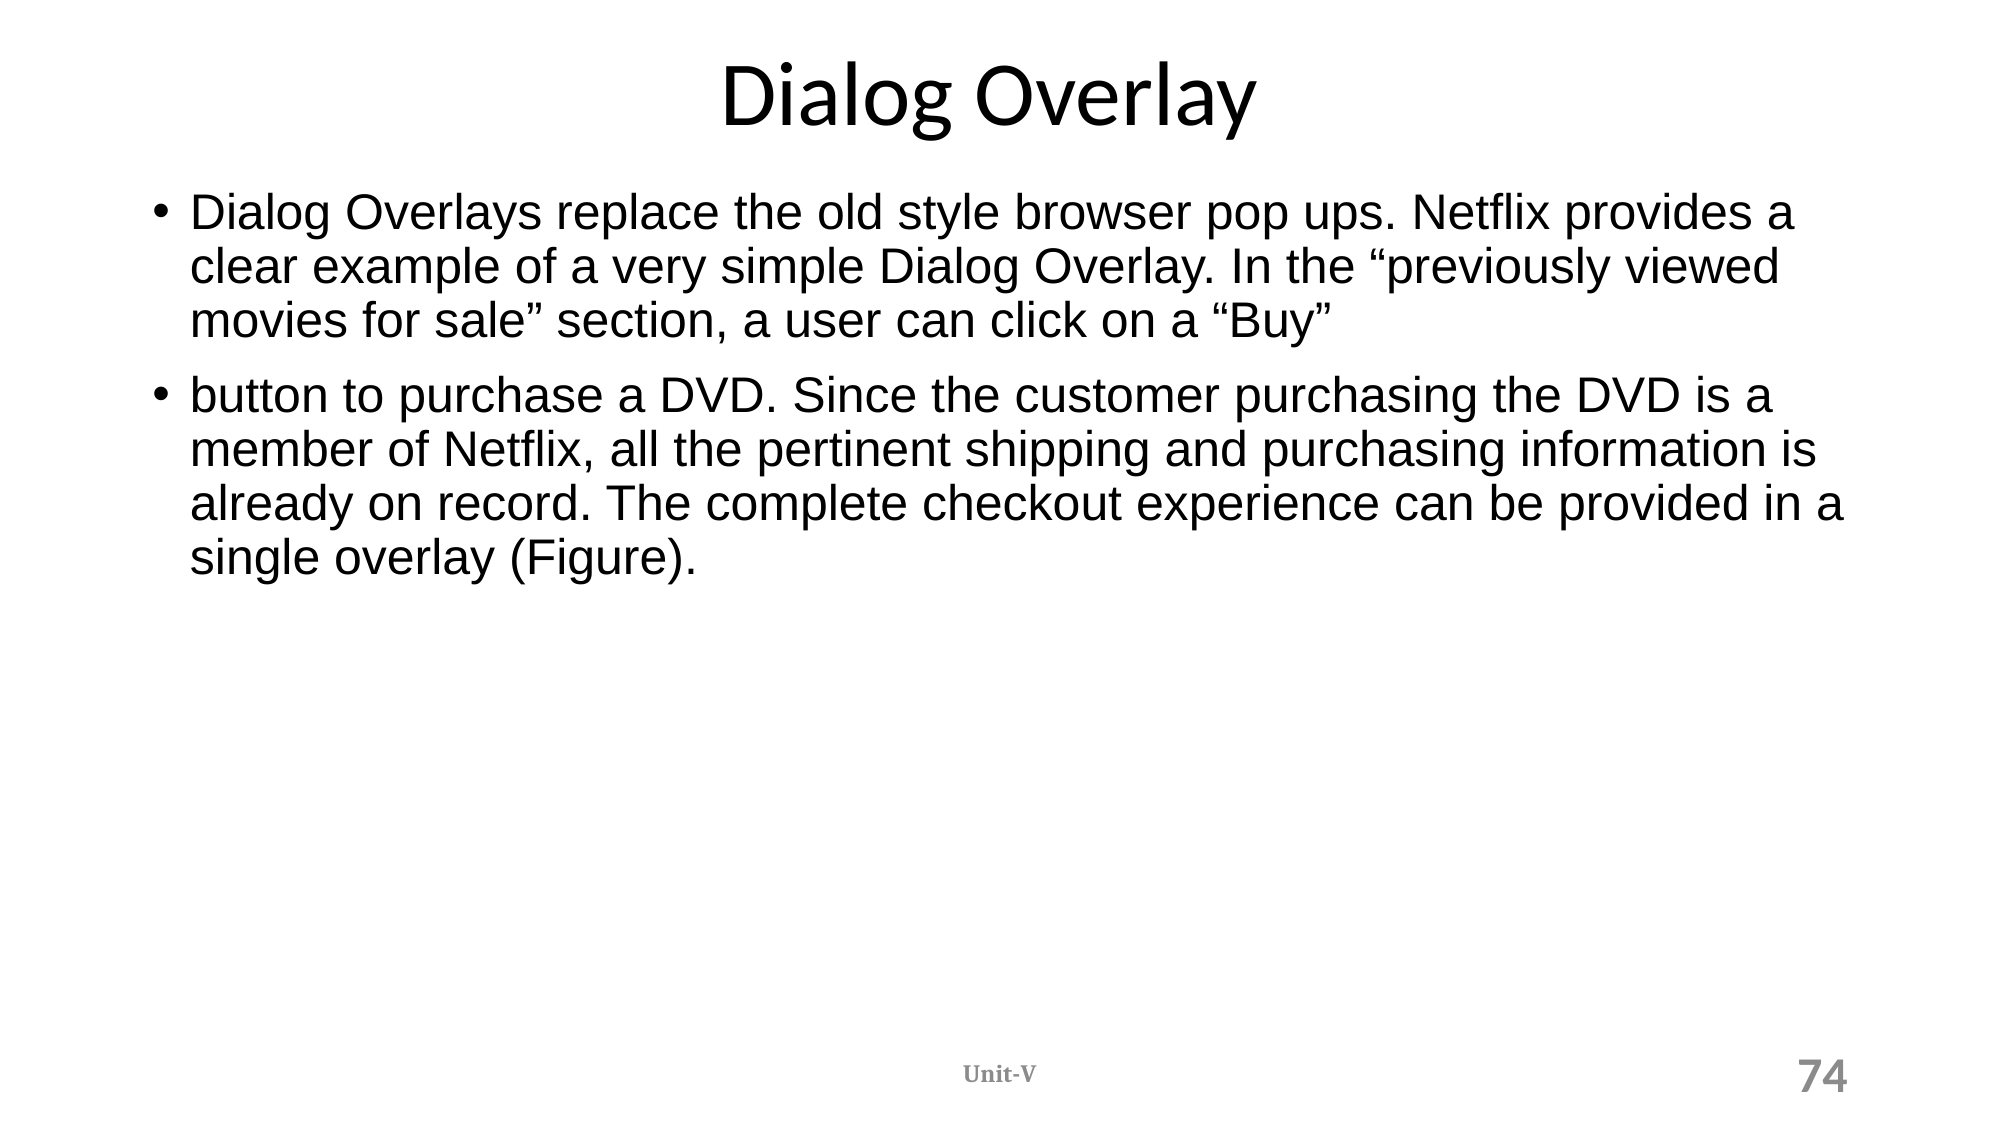

# Dialog Overlay
Dialog Overlays replace the old style browser pop ups. Netflix provides a clear example of a very simple Dialog Overlay. In the “previously viewed movies for sale” section, a user can click on a “Buy”
button to purchase a DVD. Since the customer purchasing the DVD is a member of Netflix, all the pertinent shipping and purchasing information is already on record. The complete checkout experience can be provided in a single overlay (Figure).
Unit-V
74